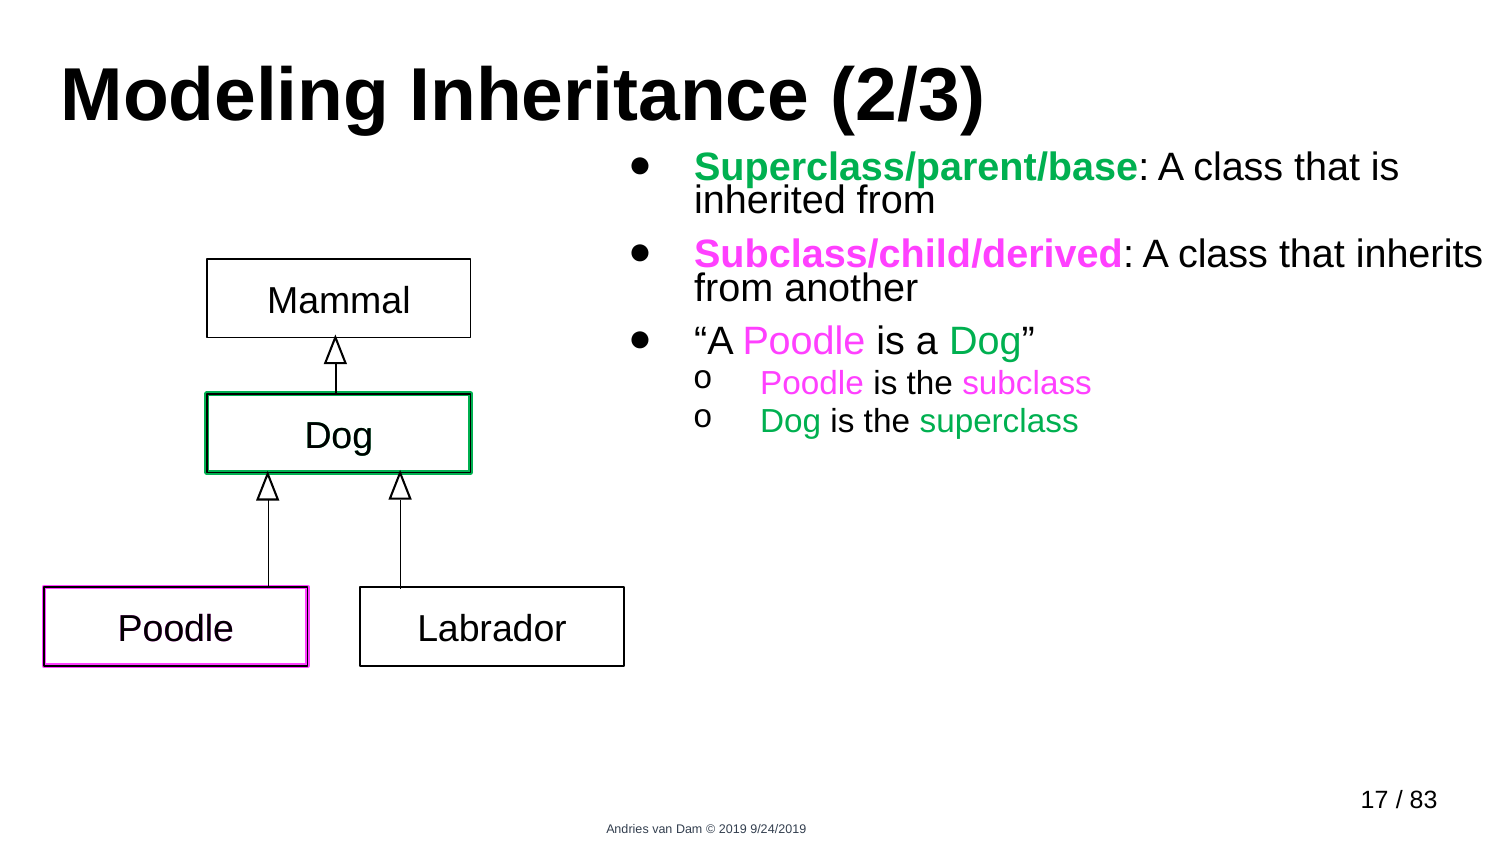

# Modeling Inheritance (2/3)
Superclass/parent/base: A class that is inherited from
Subclass/child/derived: A class that inherits from another
“A Poodle is a Dog”
Poodle is the subclass
Dog is the superclass
Mammal

Labrador
Dog
Poodle
Dog
Poodle